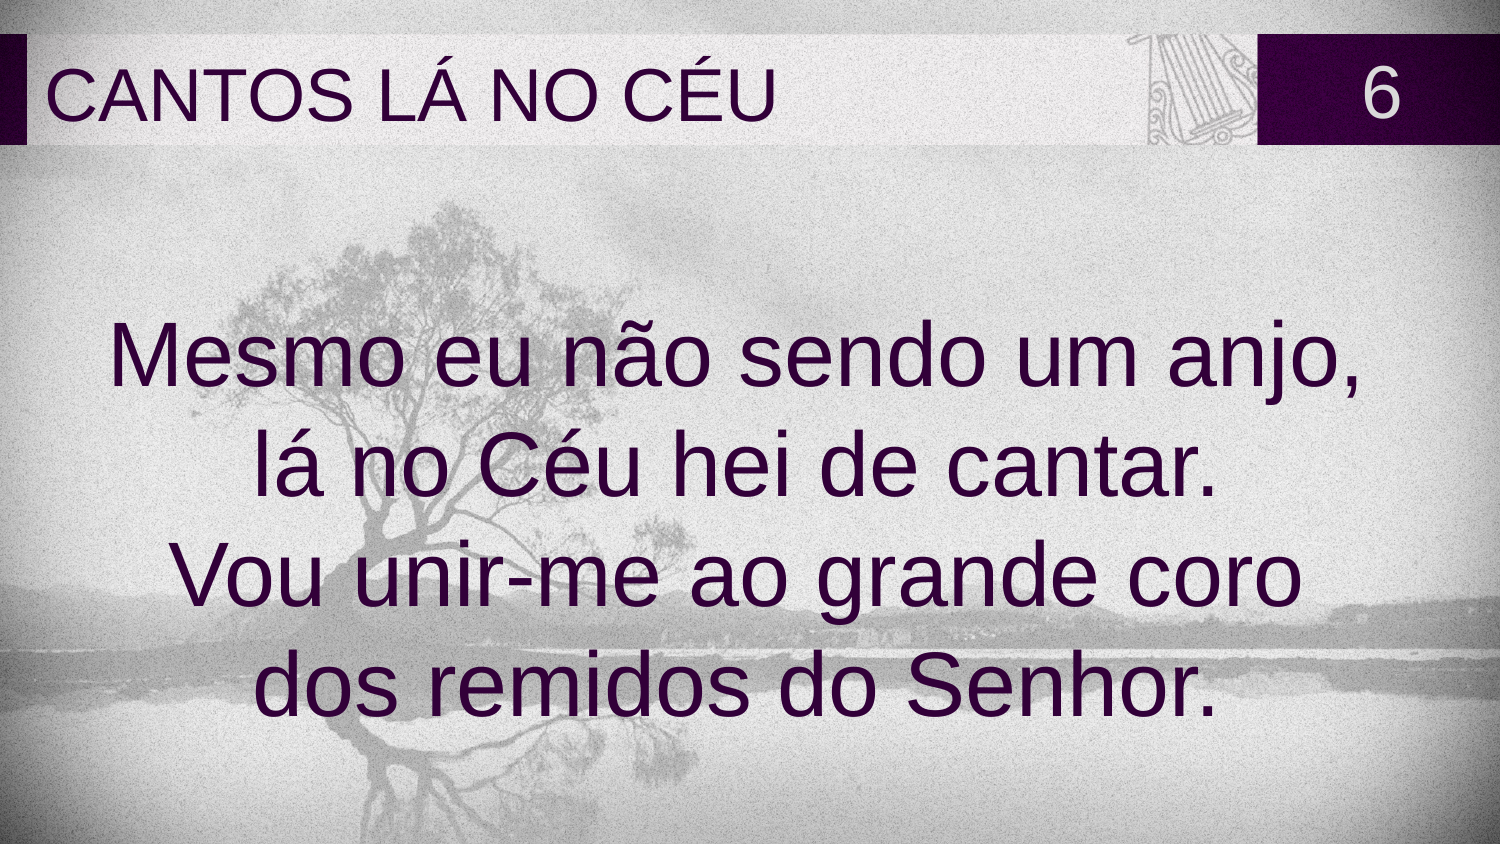

# CANTOS LÁ NO CÉU
6
Mesmo eu não sendo um anjo,
lá no Céu hei de cantar.
Vou unir-me ao grande coro
dos remidos do Senhor.